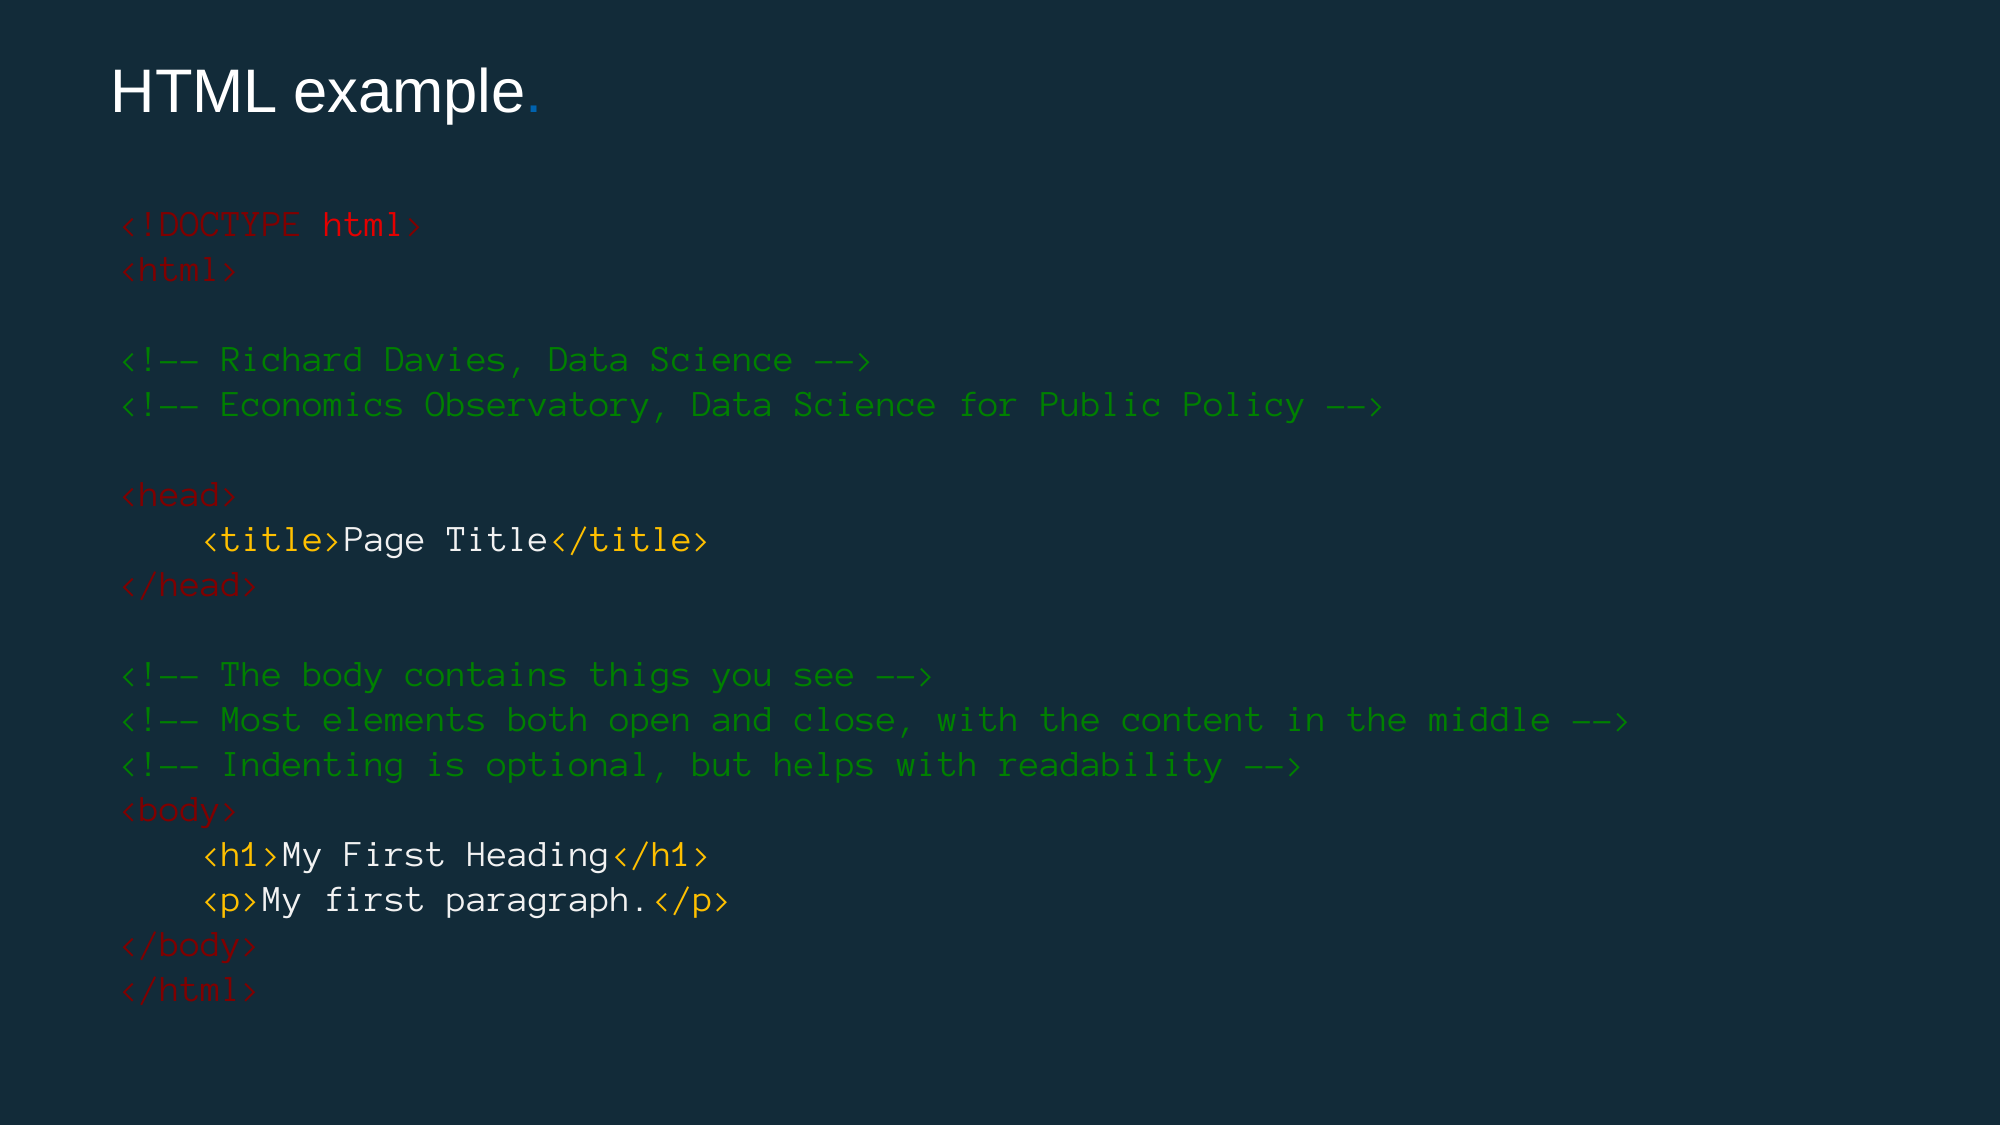

# HTML example.
<!DOCTYPE html>
<html>
<!-- Richard Davies, Data Science -->
<!-- Economics Observatory, Data Science for Public Policy -->
<head>
    <title>Page Title</title>
</head>
<!-- The body contains thigs you see -->
<!-- Most elements both open and close, with the content in the middle -->
<!-- Indenting is optional, but helps with readability -->
<body>
    <h1>My First Heading</h1>
    <p>My first paragraph.</p>
</body>
</html>